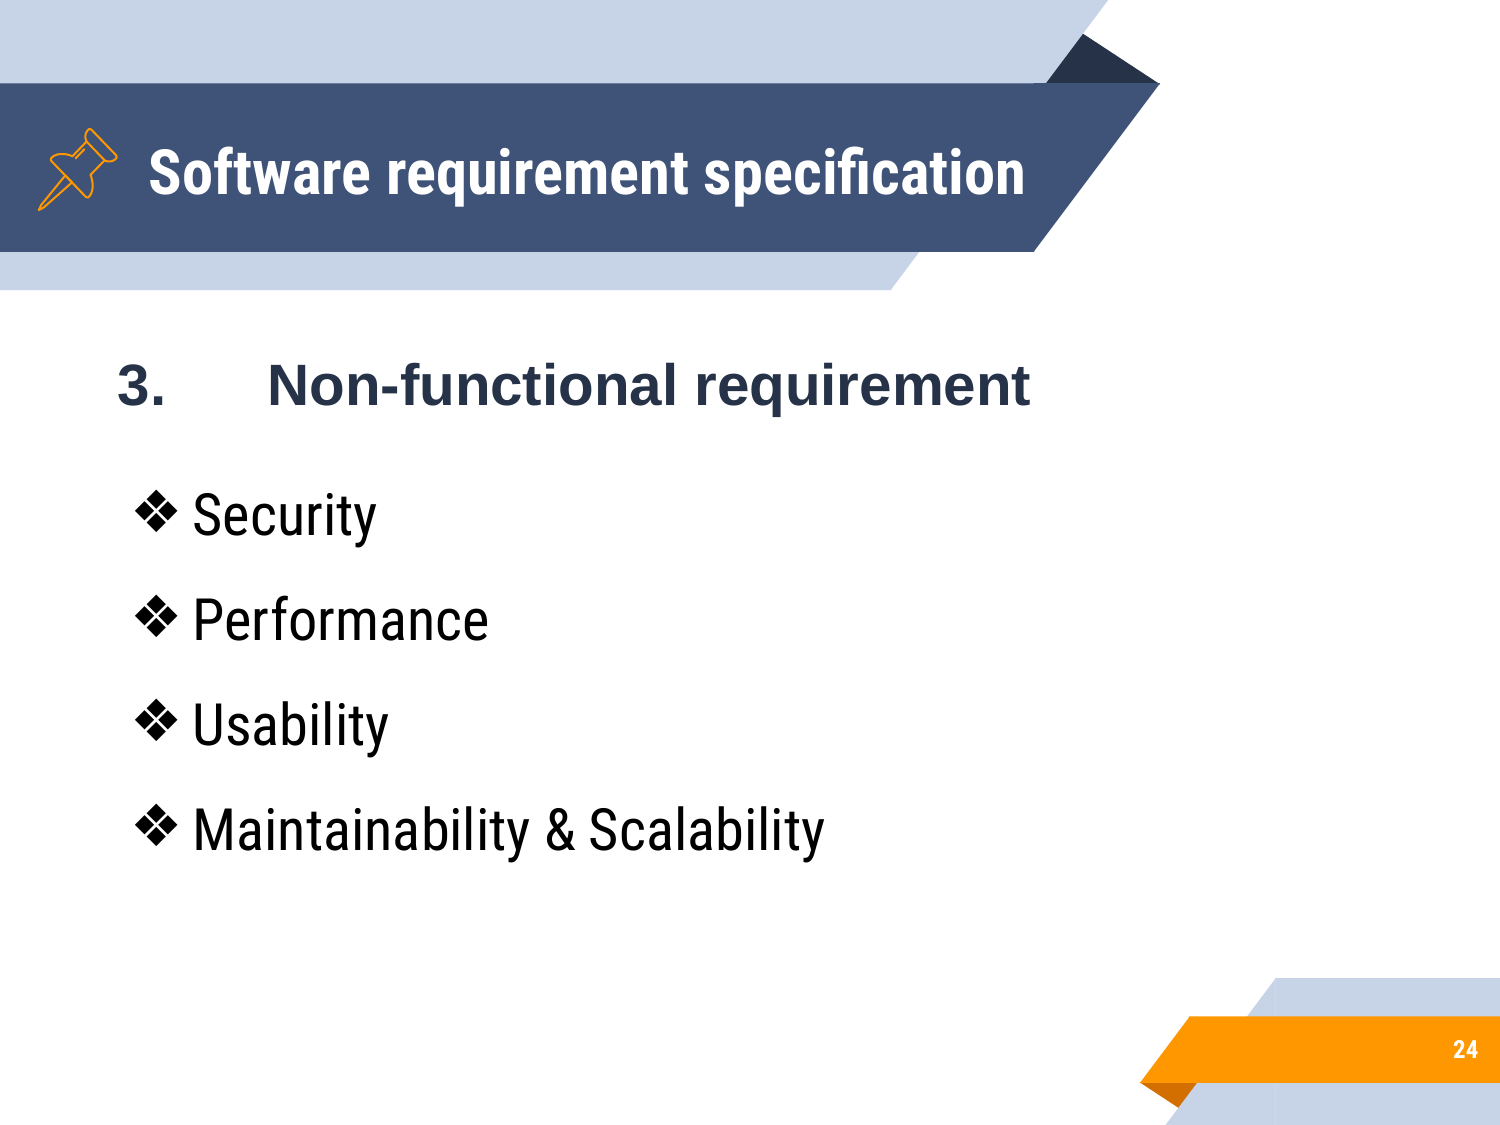

# Software requirement specification

3.	Non-functional requirement
Security
Performance
Usability
Maintainability & Scalability
24